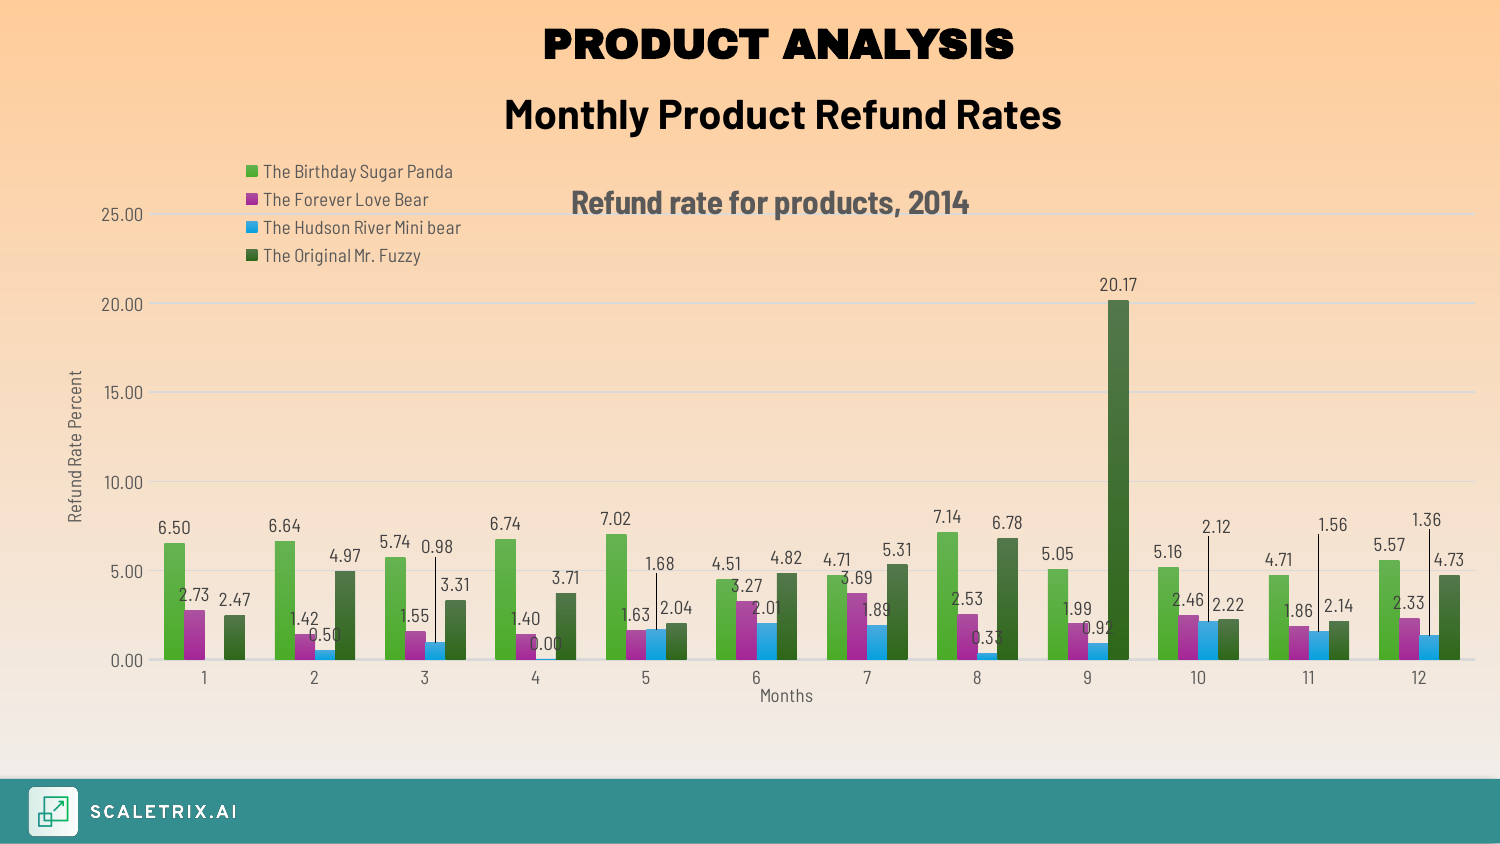

PRODUCT ANALYSIS
Monthly Product Refund Rates

### Chart: Refund rate for products, 2014

| Category | The Birthday Sugar Panda | The Forever Love Bear | The Hudson River Mini bear | The Original Mr. Fuzzy |
|---|---|---|---|---|
| 1 | 6.5 | 2.7322404371 | None | 2.4725274725 |
| 2 | 6.63507109 | 1.4245014245 | 0.4950495049 | 4.9657534246 |
| 3 | 5.737704918 | 1.554404145 | 0.975609756 | 3.3121019108 |
| 4 | 6.7415730337 | 1.4018691588 | 0.0 | 3.707742639 |
| 5 | 7.0234113712 | 1.6260162601 | 1.6778523489 | 2.0388349514 |
| 6 | 4.5138888888 | 3.2653061224 | 2.0080321285 | 4.8152295632 |
| 7 | 4.7101449275 | 3.6885245901 | 1.8939393939 | 5.3069719042 |
| 8 | 7.1428571428 | 2.5316455696 | 0.3300330033 | 6.7849686847 |
| 9 | 5.0473186119 | 1.9920318725 | 0.9174311926 | 20.1704545454 |
| 10 | 5.1630434782 | 2.4647887323 | 2.1220159151 | 2.2165387894 |
| 11 | 4.7058823529 | 1.8567639257 | 1.5590200445 | 2.1364576154 |
| 12 | 5.5658627087 | 2.3255813953 | 1.3605442176 | 4.7348484848 |